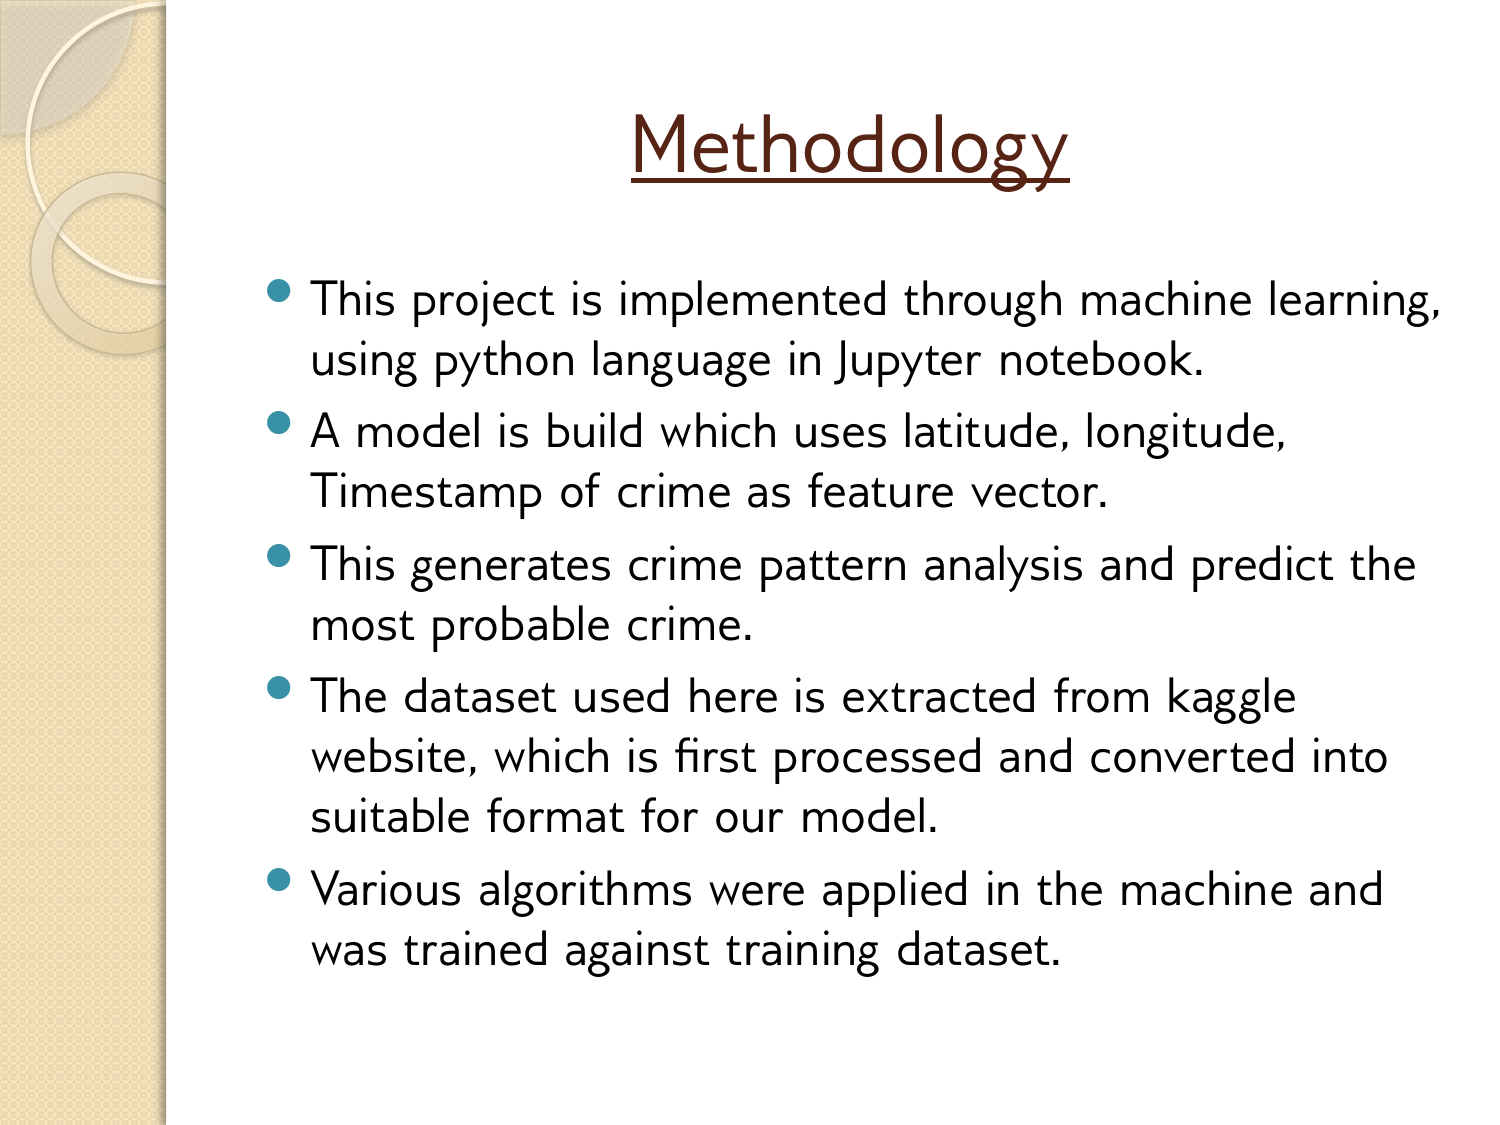

# Methodology
This project is implemented through machine learning, using python language in Jupyter notebook.
A model is build which uses latitude, longitude, Timestamp of crime as feature vector.
This generates crime pattern analysis and predict the most probable crime.
The dataset used here is extracted from kaggle website, which is first processed and converted into suitable format for our model.
Various algorithms were applied in the machine and was trained against training dataset.